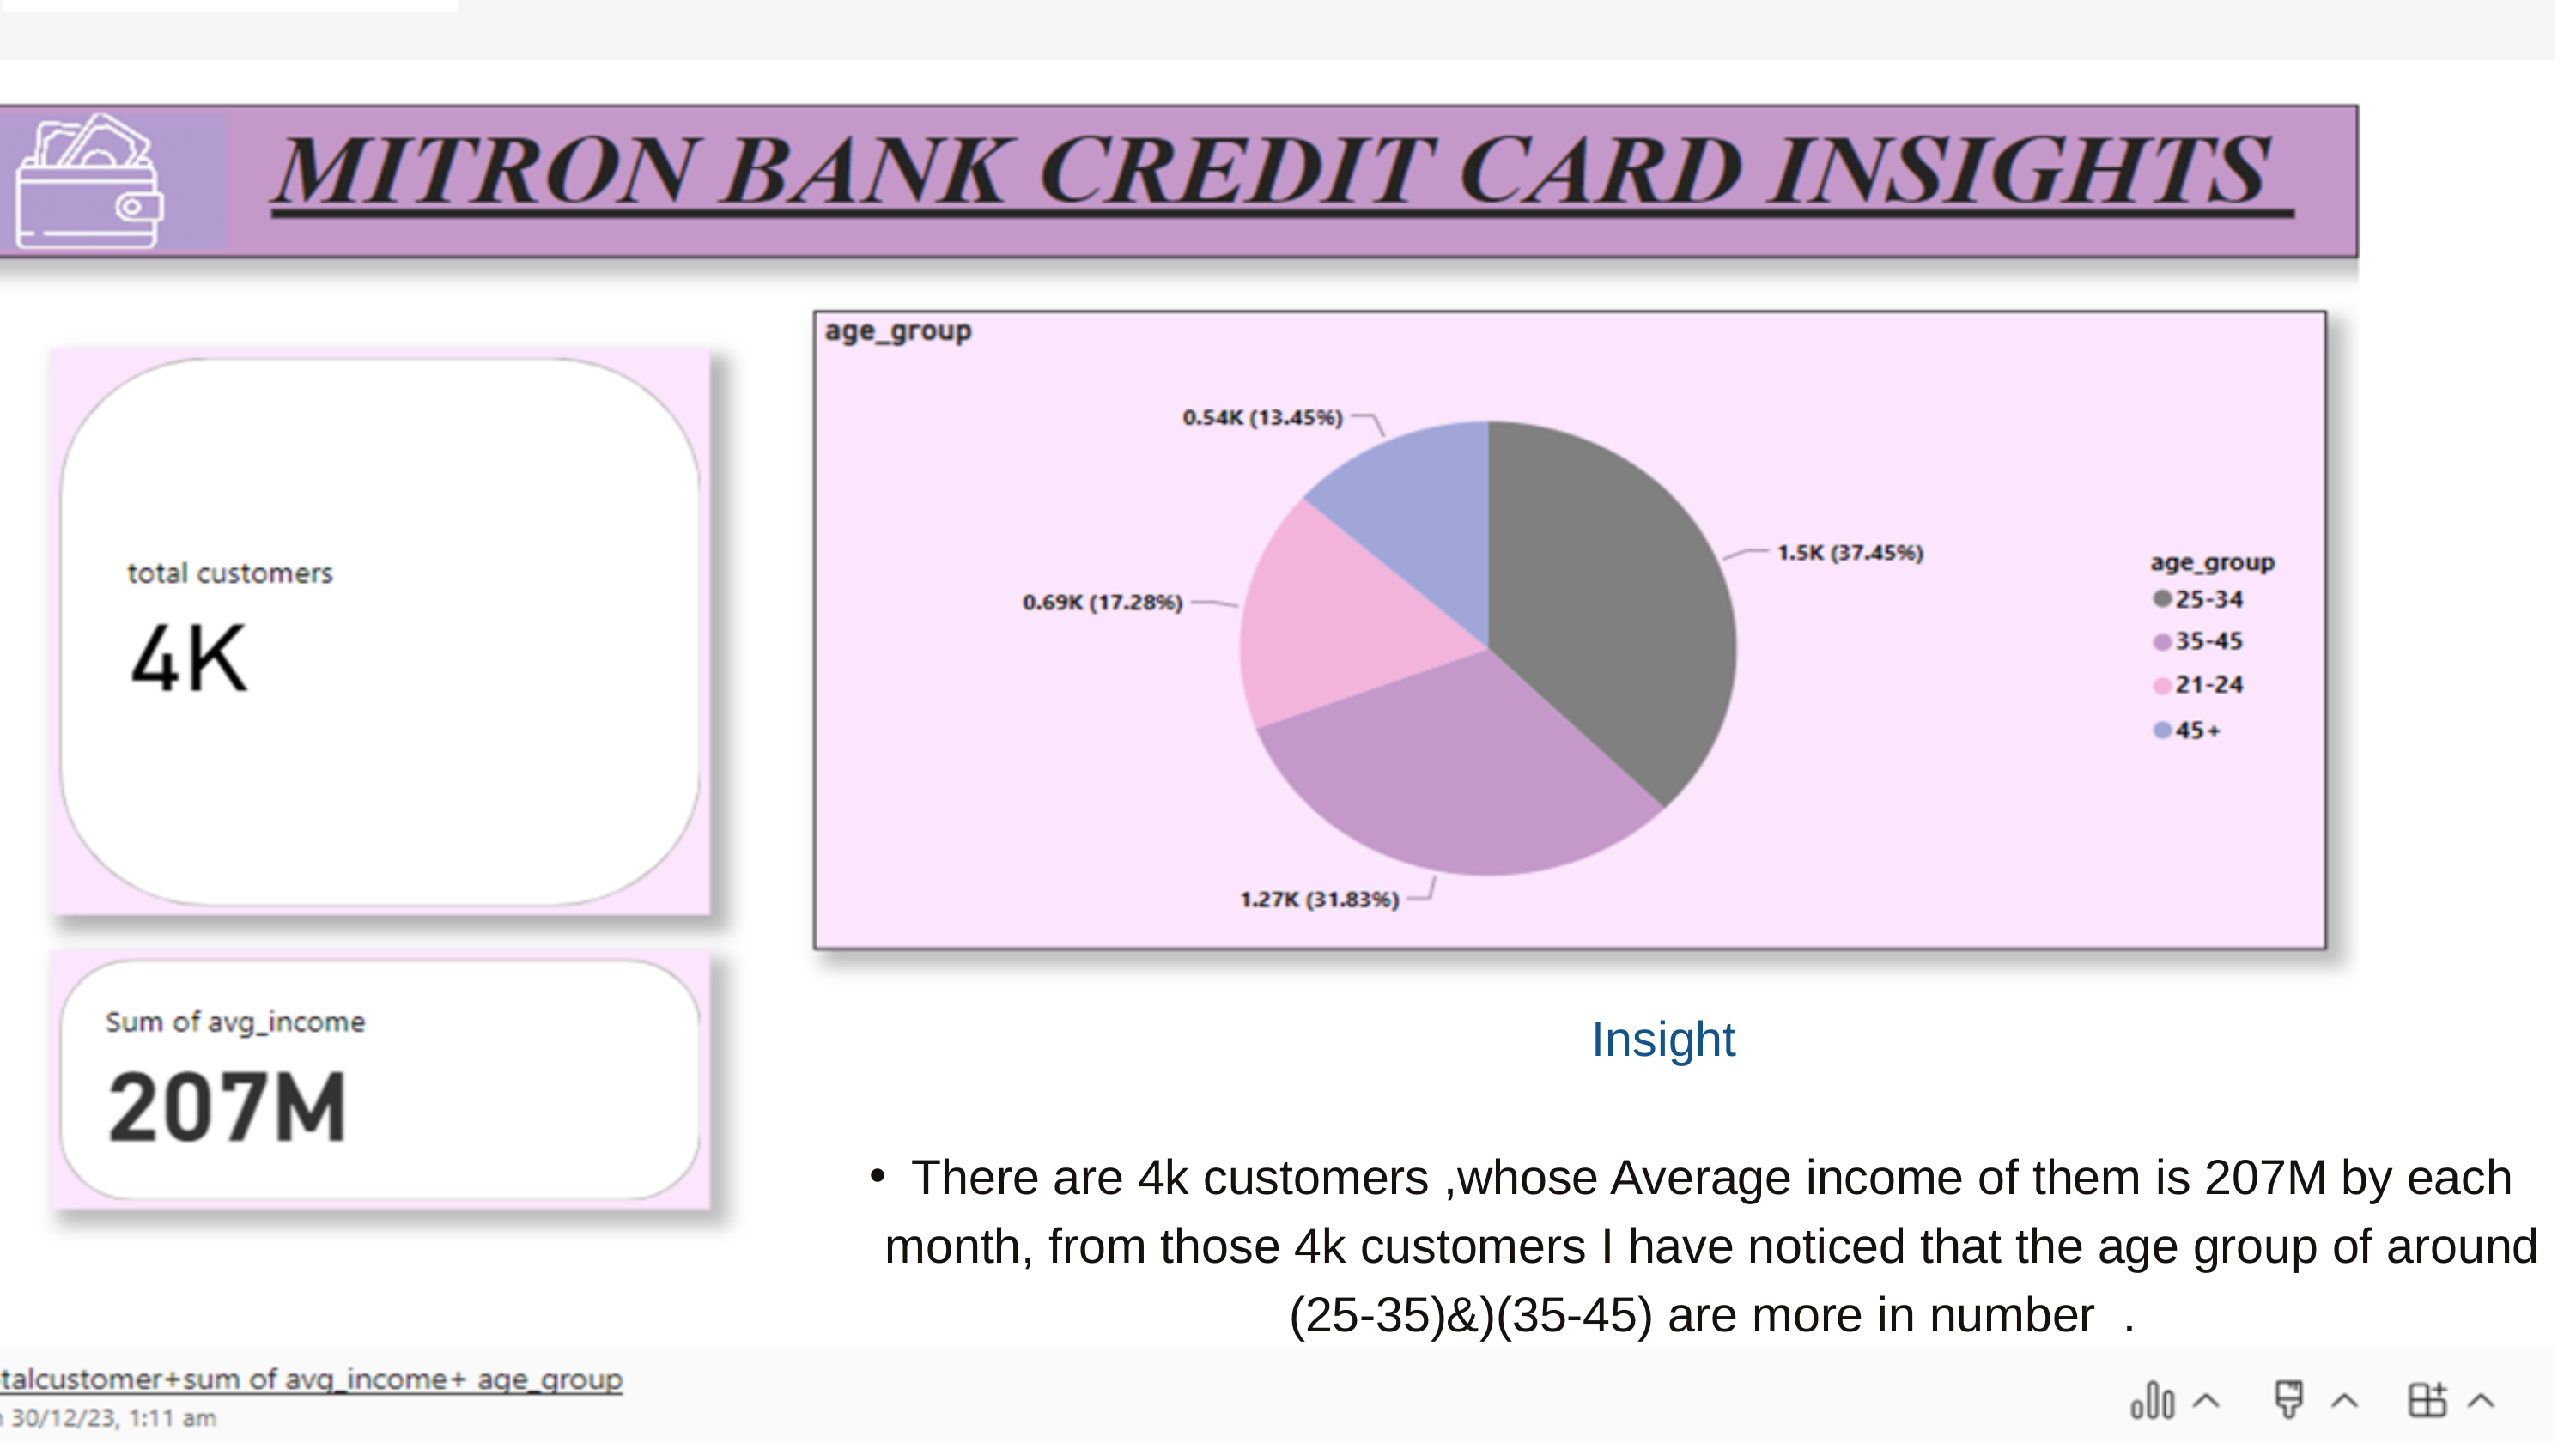

Insight

There are 4k customers ,whose Average income of them is 207M by each month, from those 4k customers I have noticed that the age group of around (25-35)&)(35-45) are more in number  .